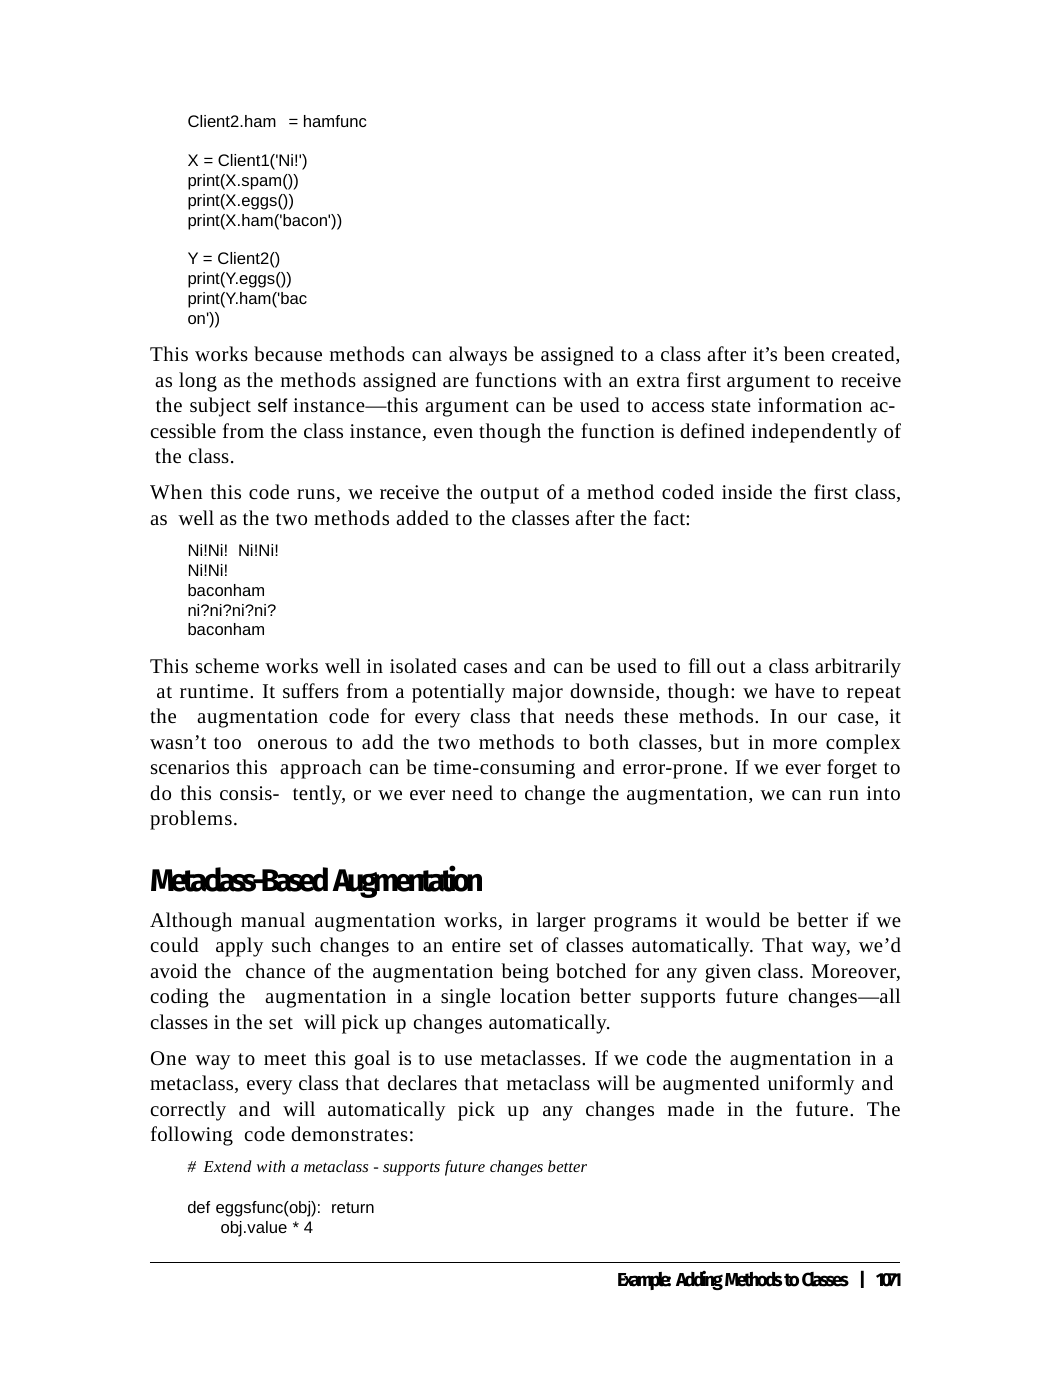

Client2.ham = hamfunc

X = Client1('Ni!')
print(X.spam())
print(X.eggs())
print(X.ham('bacon'))

Y = Client2()  print(Y.eggs())
print(Y.ham('bacon'))
This works because methods can always be assigned to a class after it’s been created,  as long as the methods assigned are functions with an extra first argument to receive  the subject self instance—this argument can be used to access state information ac-  cessible from the class instance, even though the function is defined independently of  the class.
When this code runs, we receive the output of a method coded inside the first class, as  well as the two methods added to the classes after the fact:
Ni!Ni!  Ni!Ni!Ni!Ni!  baconham  ni?ni?ni?ni?  baconham
This scheme works well in isolated cases and can be used to fill out a class arbitrarily  at runtime. It suffers from a potentially major downside, though: we have to repeat the  augmentation code for every class that needs these methods. In our case, it wasn’t too  onerous to add the two methods to both classes, but in more complex scenarios this  approach can be time-consuming and error-prone. If we ever forget to do this consis-  tently, or we ever need to change the augmentation, we can run into problems.

Metaclass-Based Augmentation
Although manual augmentation works, in larger programs it would be better if we could  apply such changes to an entire set of classes automatically. That way, we’d avoid the  chance of the augmentation being botched for any given class. Moreover, coding the  augmentation in a single location better supports future changes—all classes in the set  will pick up changes automatically.
One way to meet this goal is to use metaclasses. If we code the augmentation in a  metaclass, every class that declares that metaclass will be augmented uniformly and  correctly and will automatically pick up any changes made in the future. The following  code demonstrates:
# Extend with a metaclass - supports future changes better

def eggsfunc(obj):  return obj.value * 4

Example: Adding Methods to Classes  |  1071